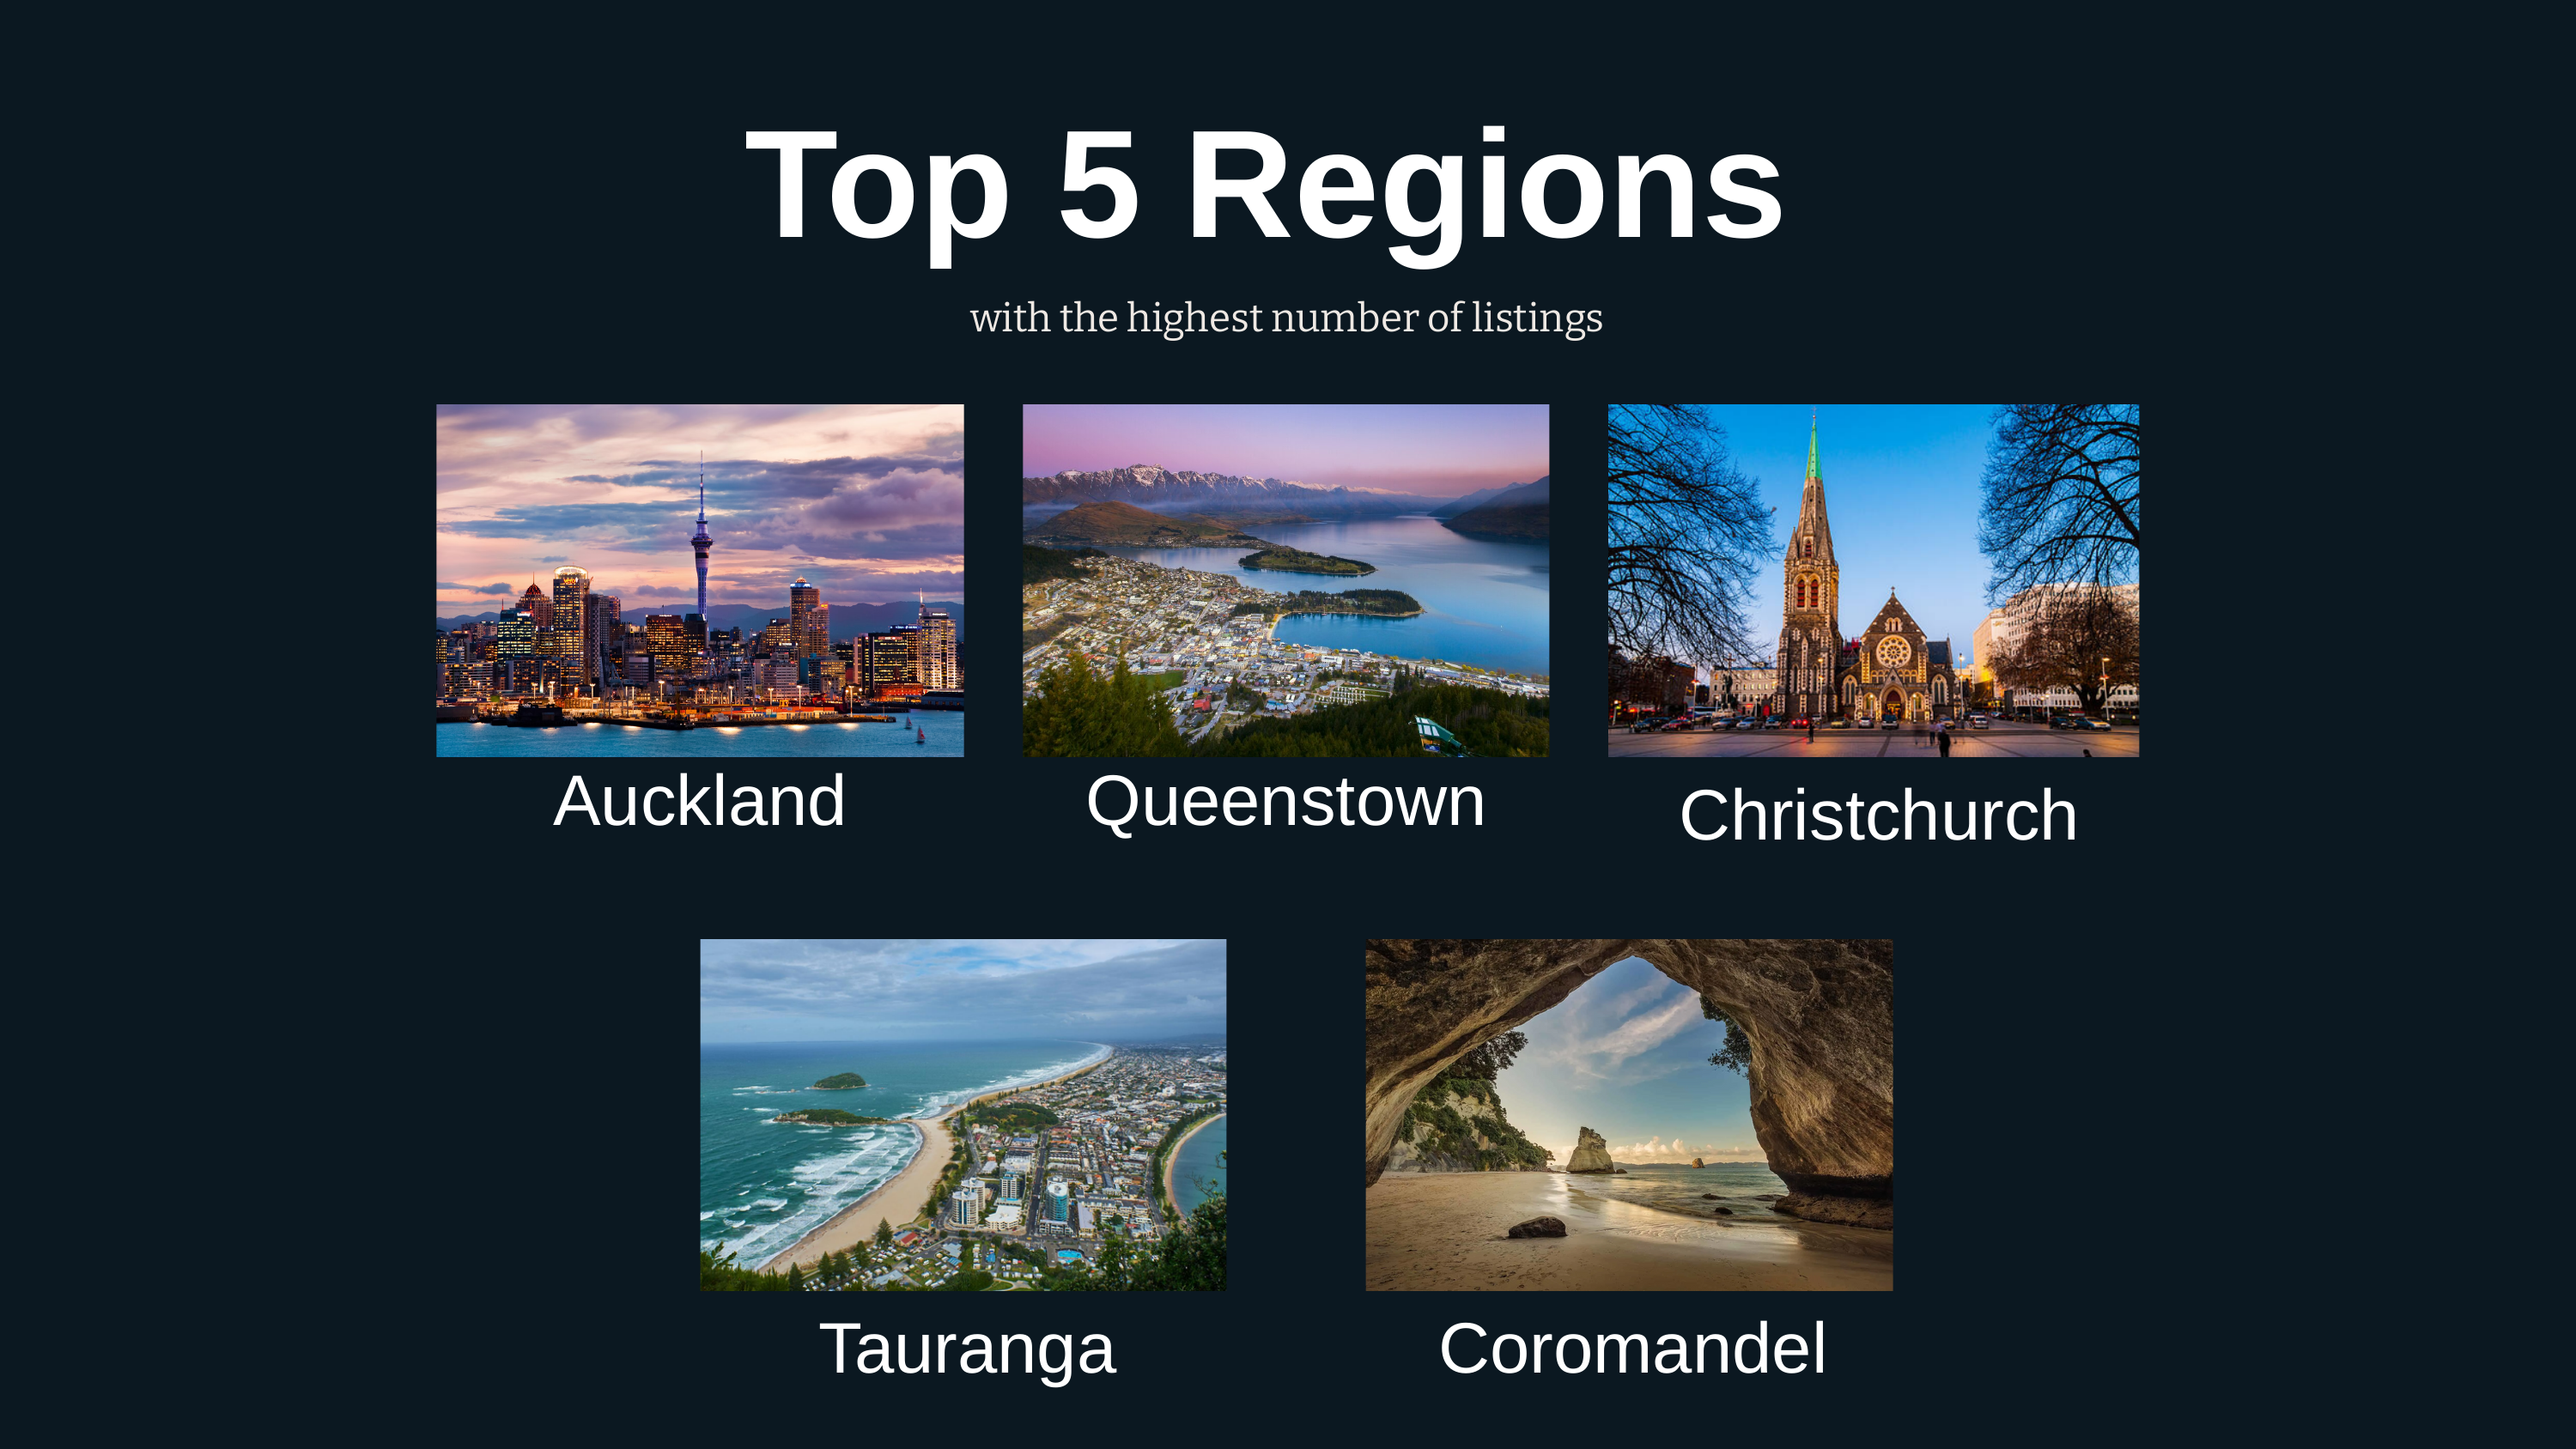

Top 5 Regions
with the highest number of listings

Auckland
Queenstown
Christchurch

Tauranga
Coromandel